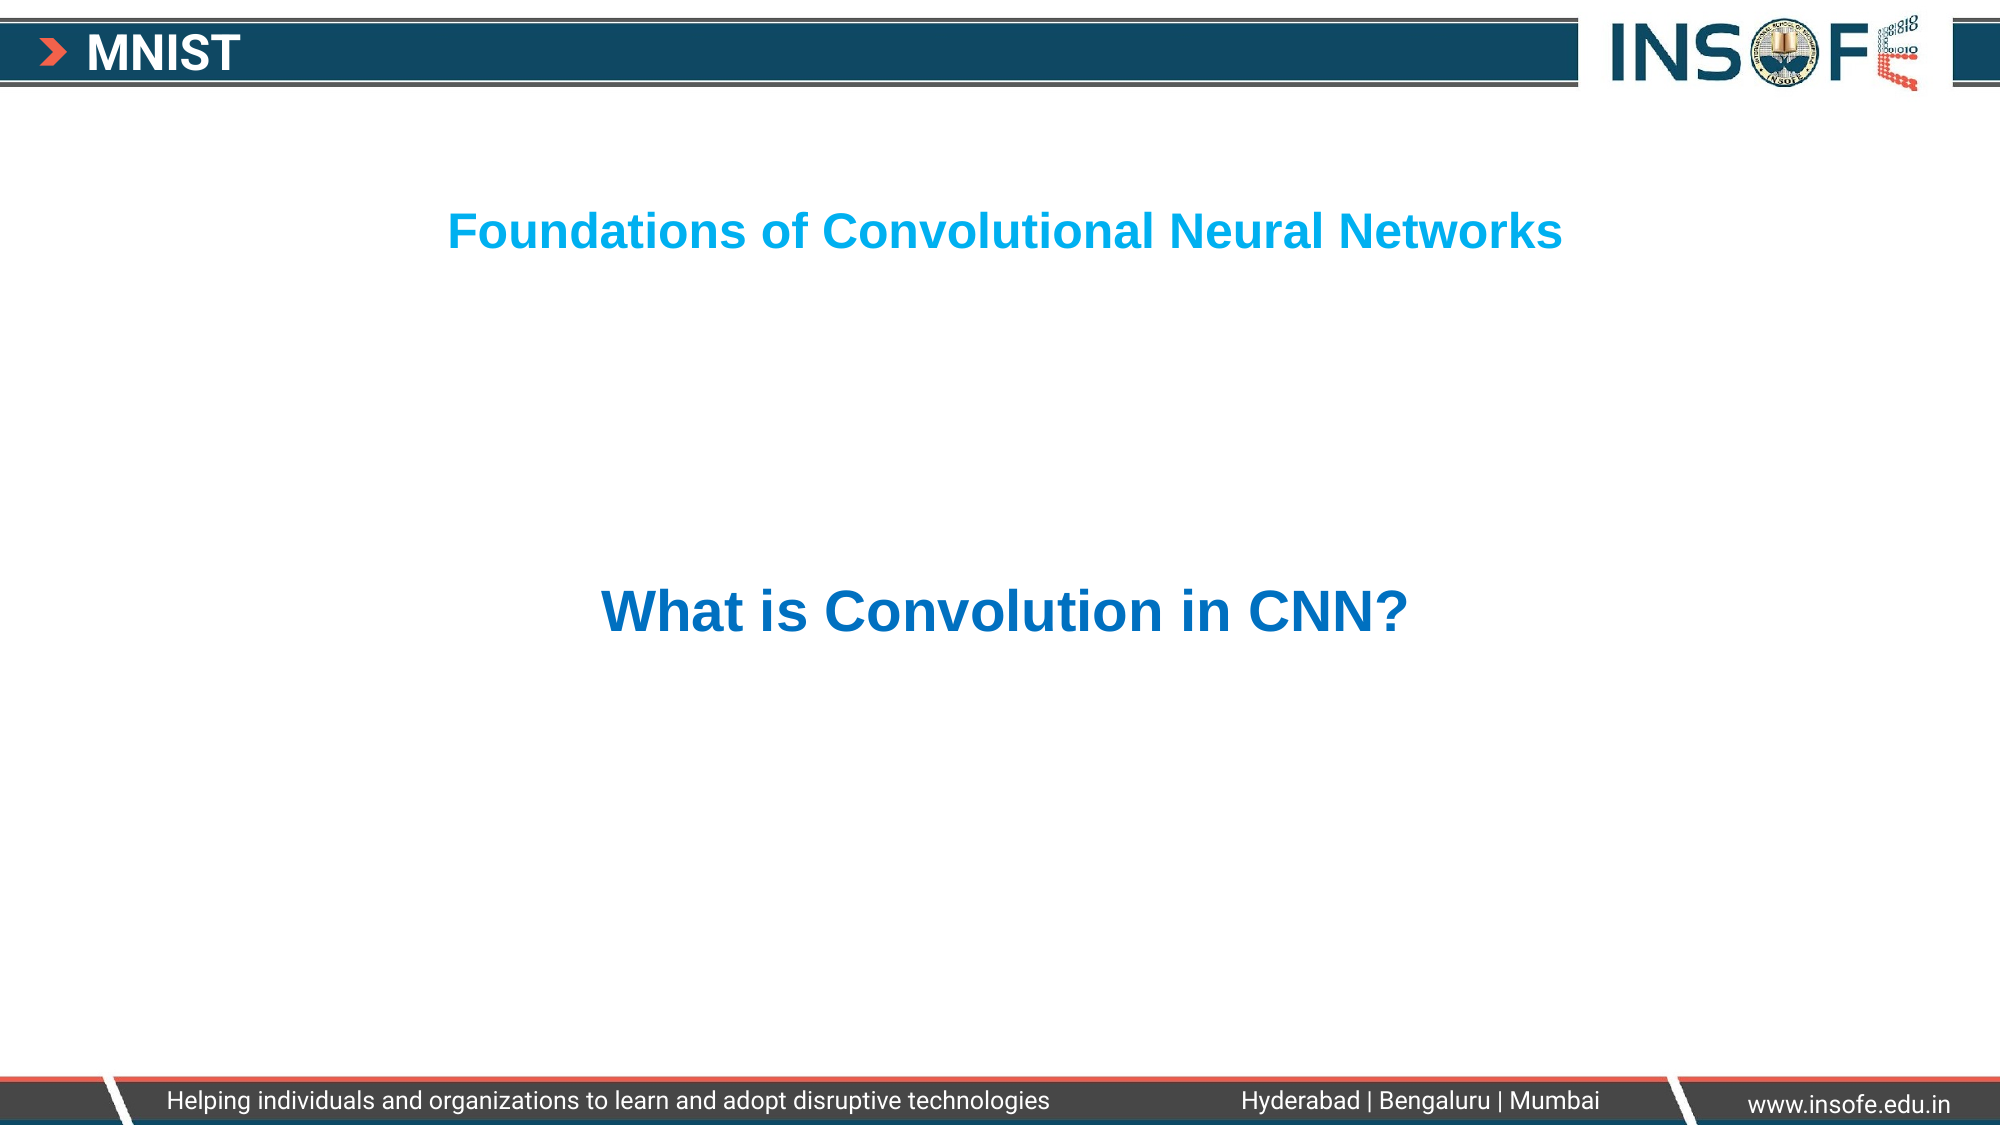

# MNIST
Foundations of Convolutional Neural Networks

What is Convolution in CNN?